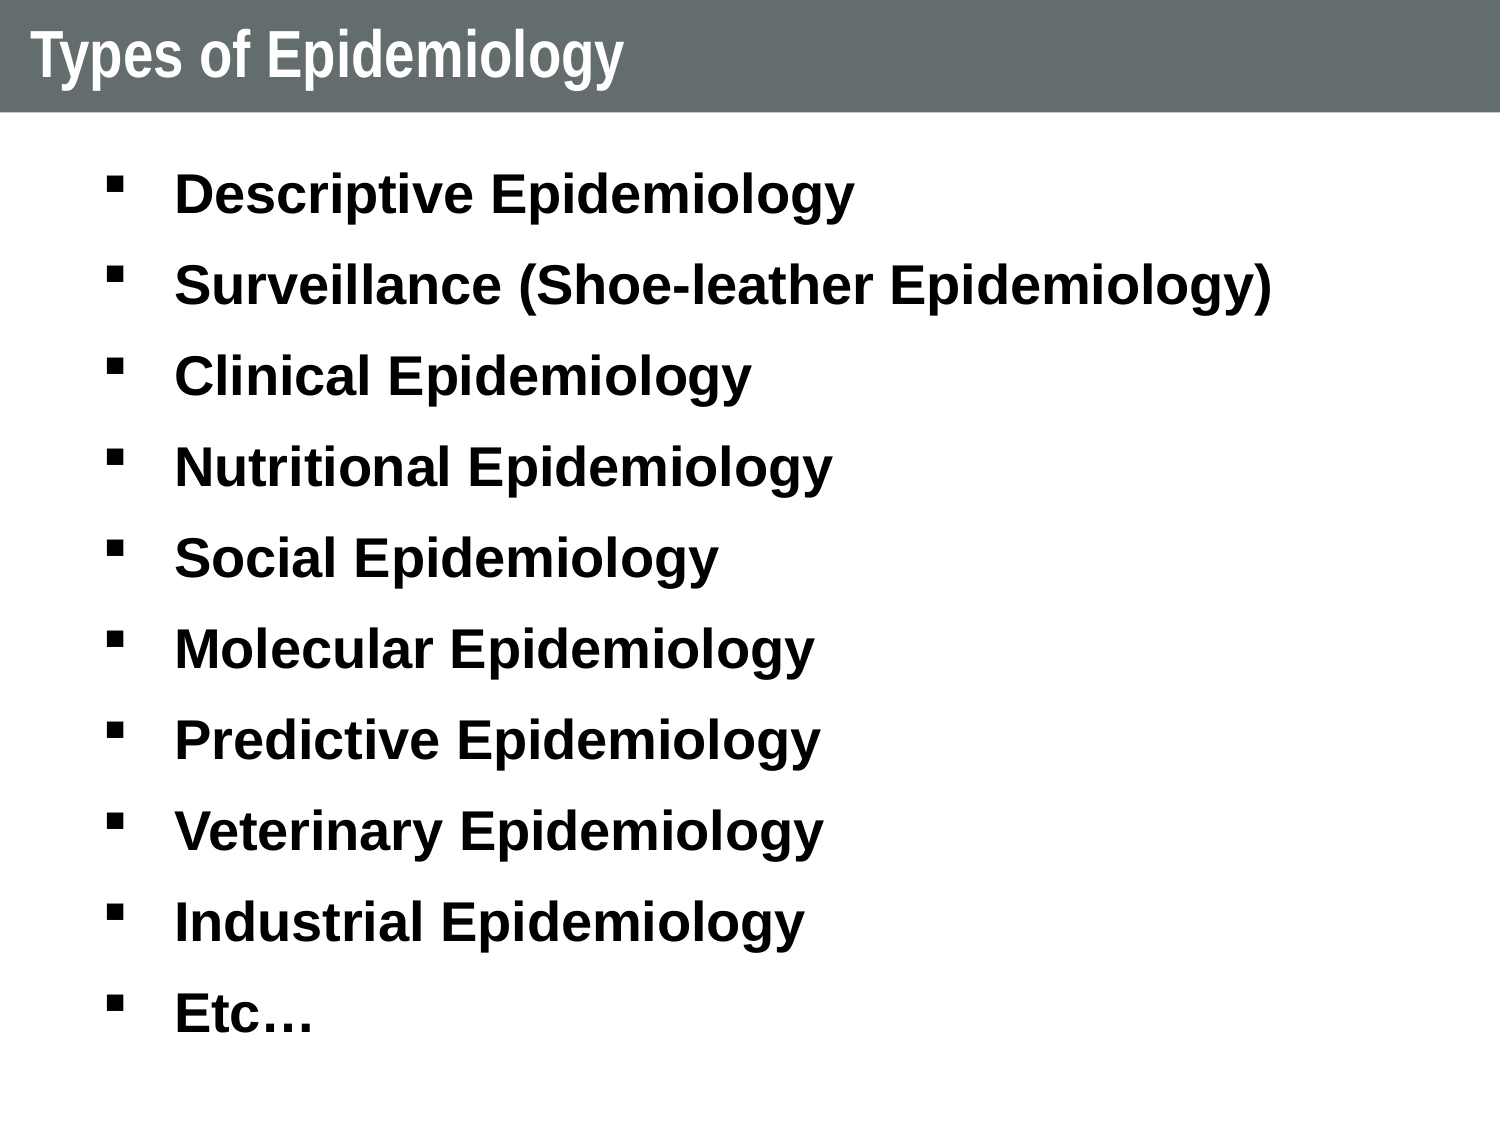

# Types of Epidemiology
Descriptive Epidemiology
Surveillance (Shoe-leather Epidemiology)
Clinical Epidemiology
Nutritional Epidemiology
Social Epidemiology
Molecular Epidemiology
Predictive Epidemiology
Veterinary Epidemiology
Industrial Epidemiology
Etc…